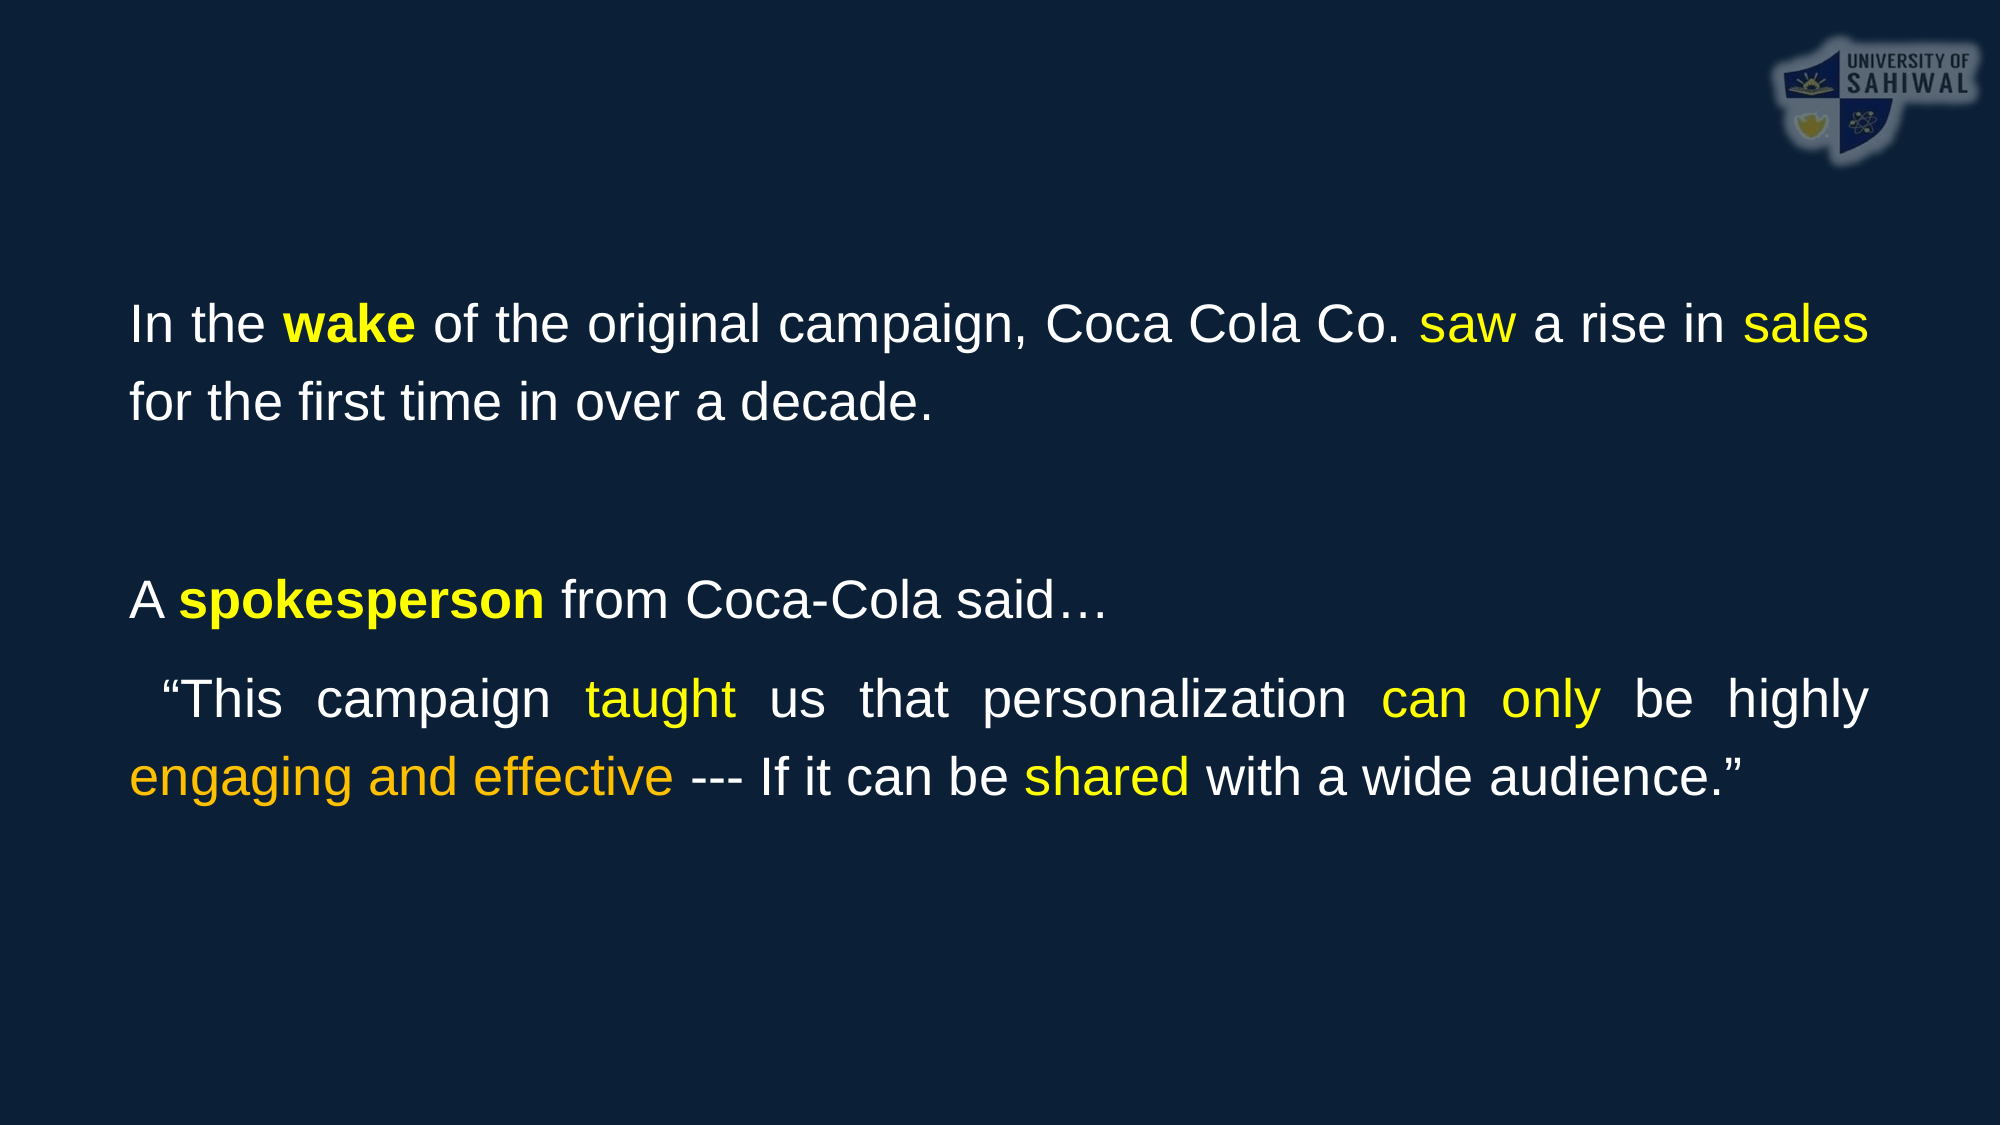

In the wake of the original campaign, Coca Cola Co. saw a rise in sales for the first time in over a decade.

A spokesperson from Coca-Cola said…
 “This campaign taught us that personalization can only be highly engaging and effective --- If it can be shared with a wide audience.”